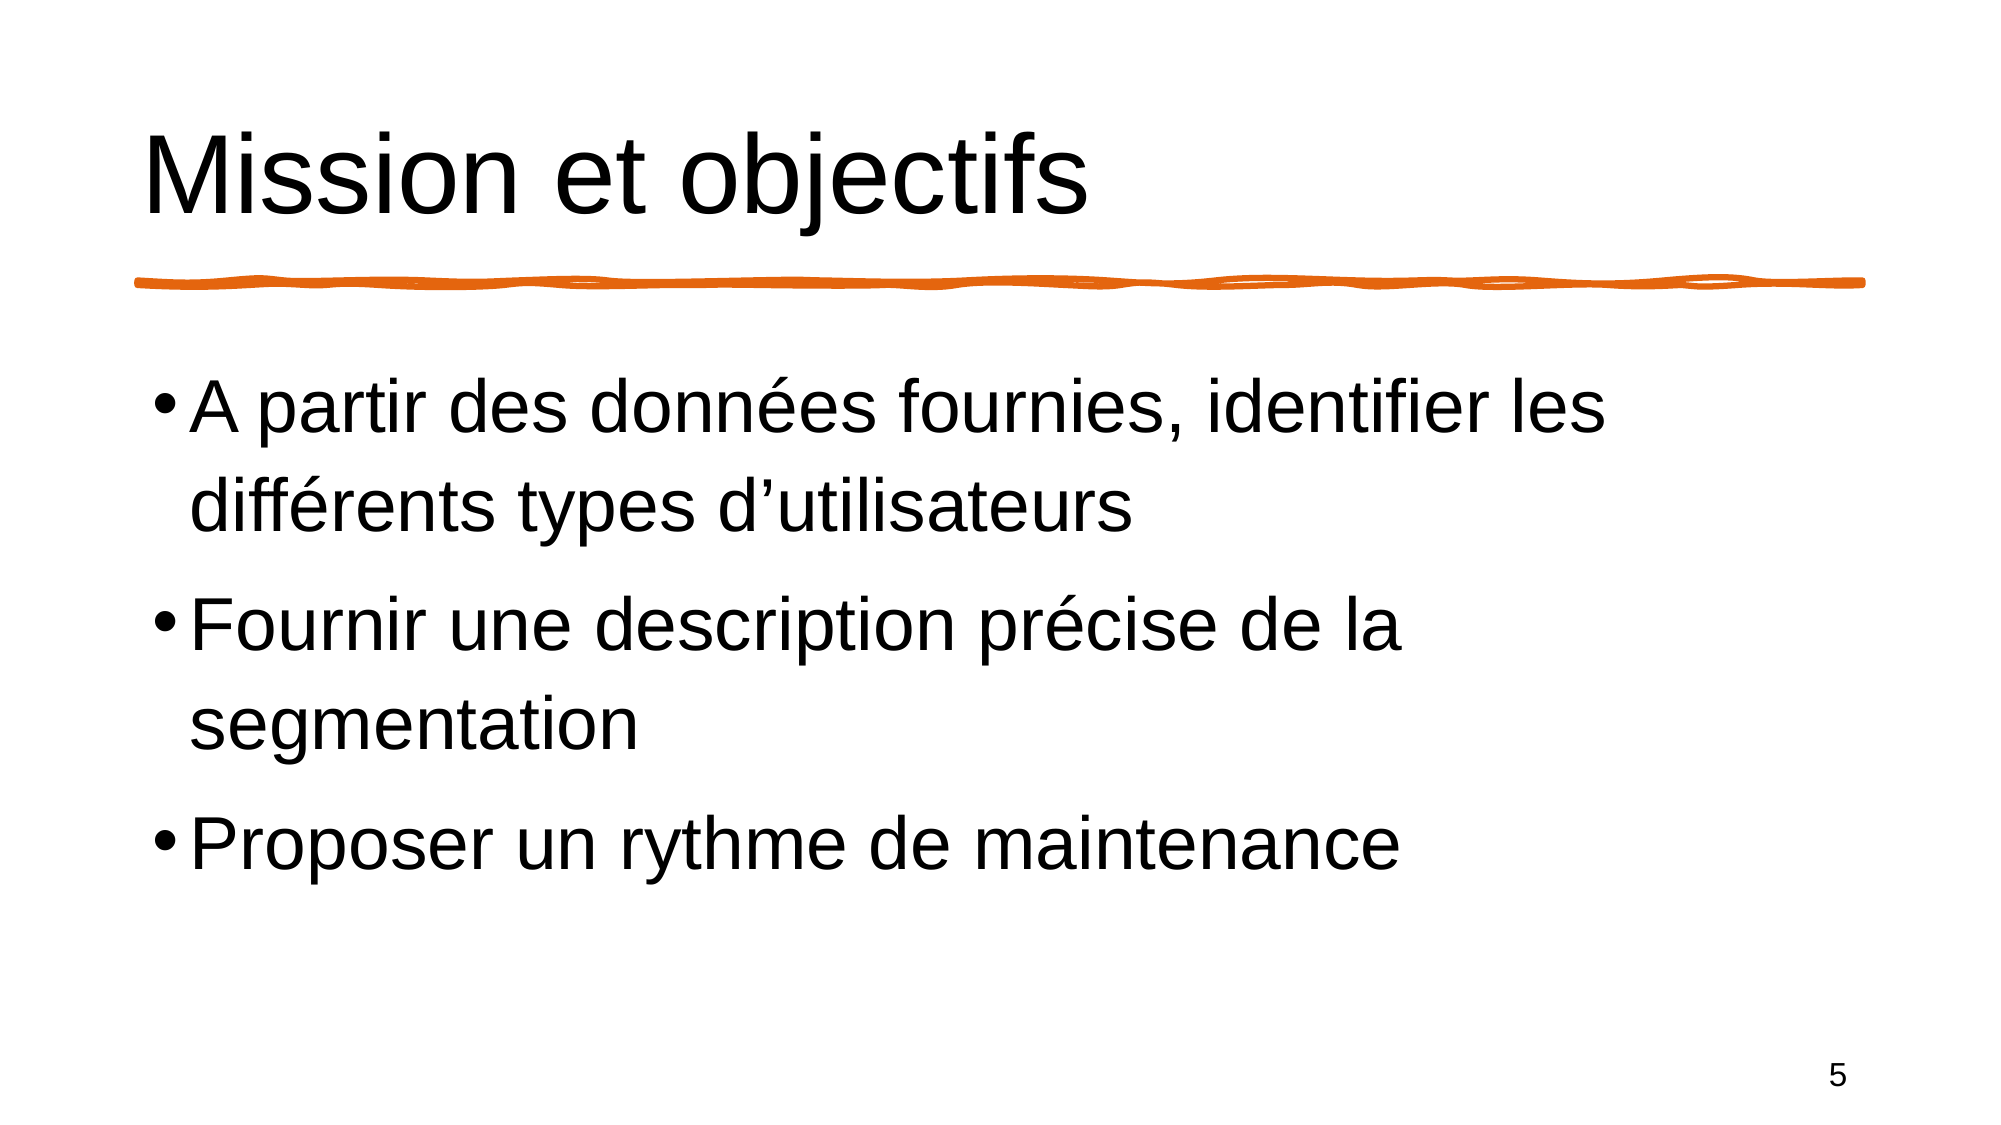

# Mission et objectifs
A partir des données fournies, identifier les différents types d’utilisateurs
Fournir une description précise de la segmentation
Proposer un rythme de maintenance
5